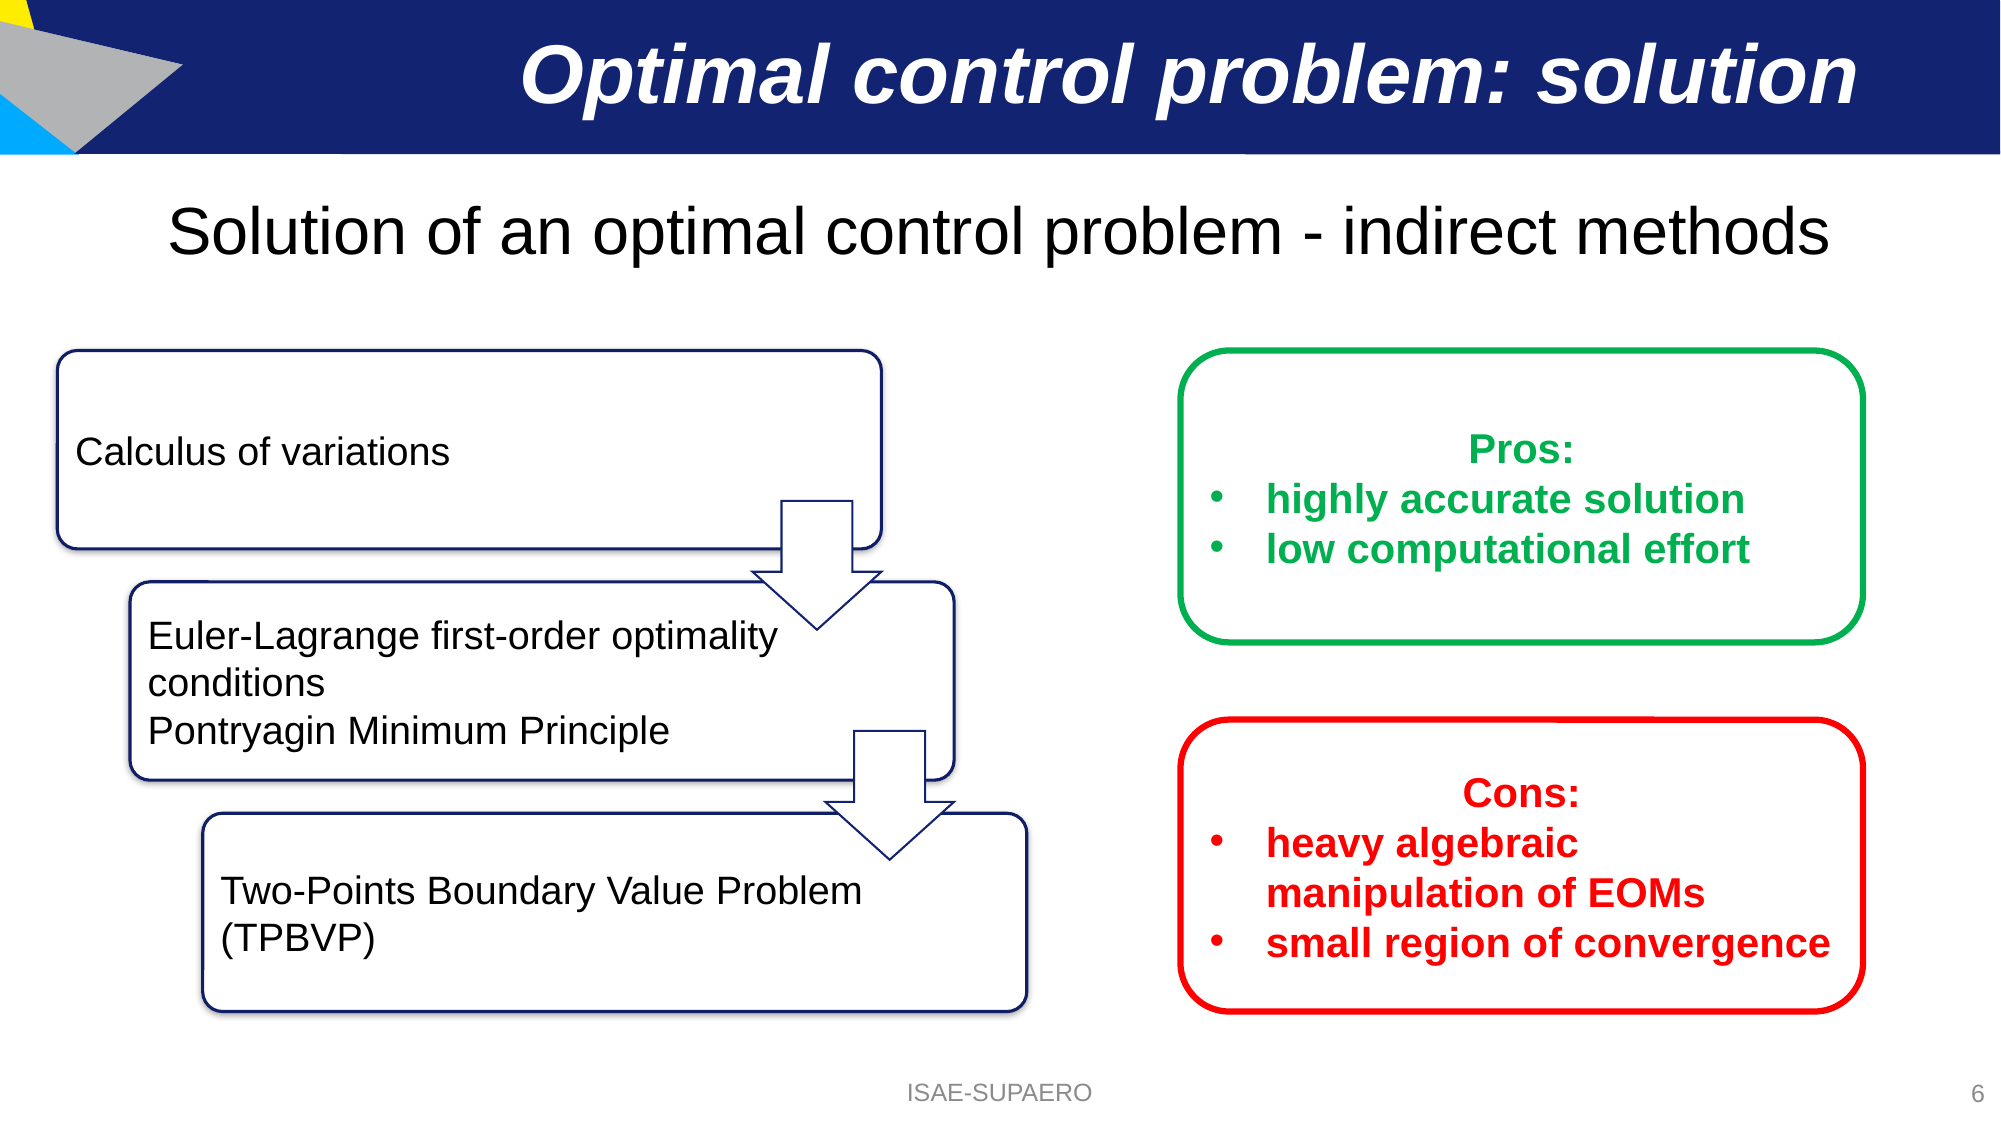

# Optimal control problem: solution
Solution of an optimal control problem - indirect methods
Calculus of variations

Euler-Lagrange first-order optimality conditions
Pontryagin Minimum Principle

Two-Points Boundary Value Problem (TPBVP)
Pros:
highly accurate solution
low computational effort
Cons:
heavy algebraic manipulation of EOMs
small region of convergence
ISAE-SUPAERO
6